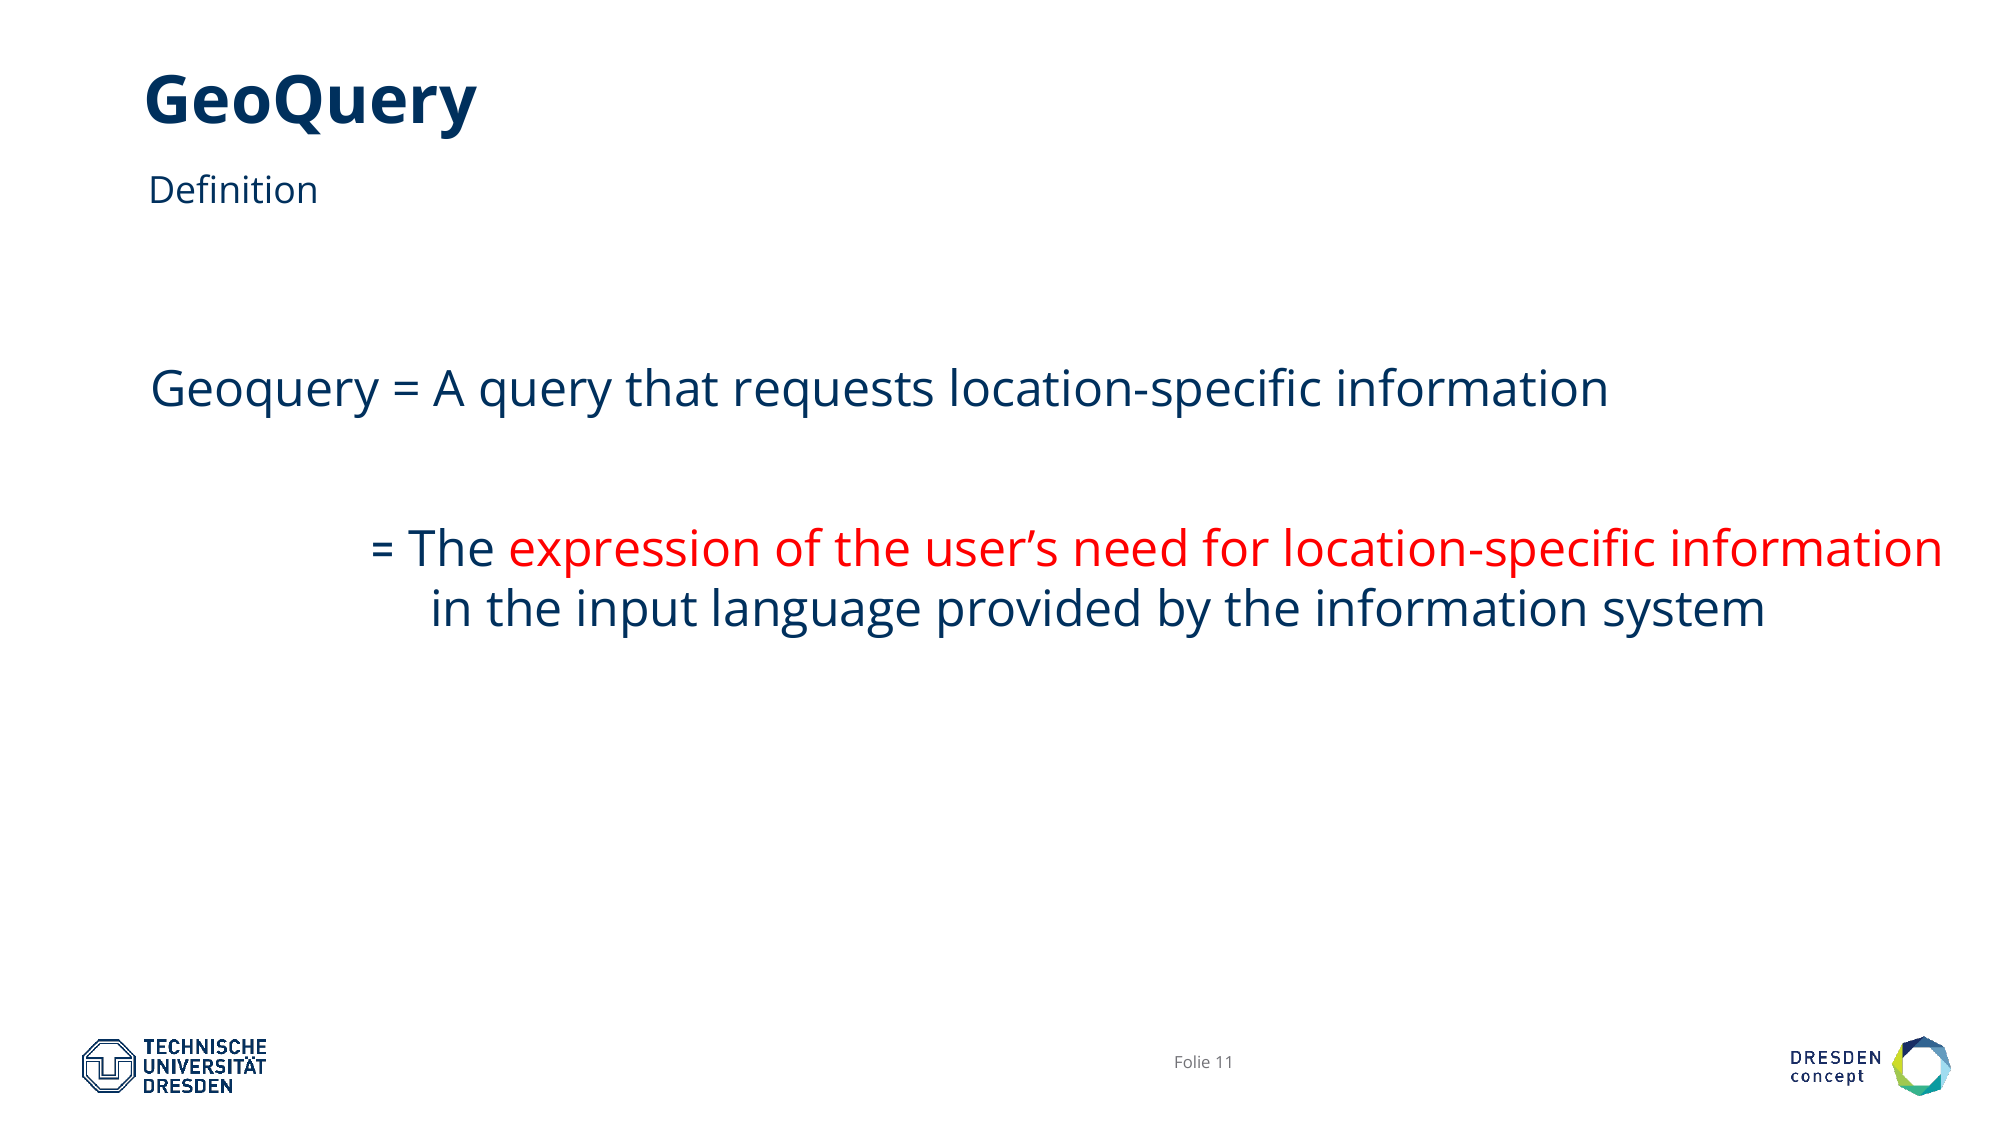

# GeoQuery
Definition

Geoquery = A query that requests location-specific information

	      = The expression of the user’s need for location-specific information
	          in the input language provided by the information system